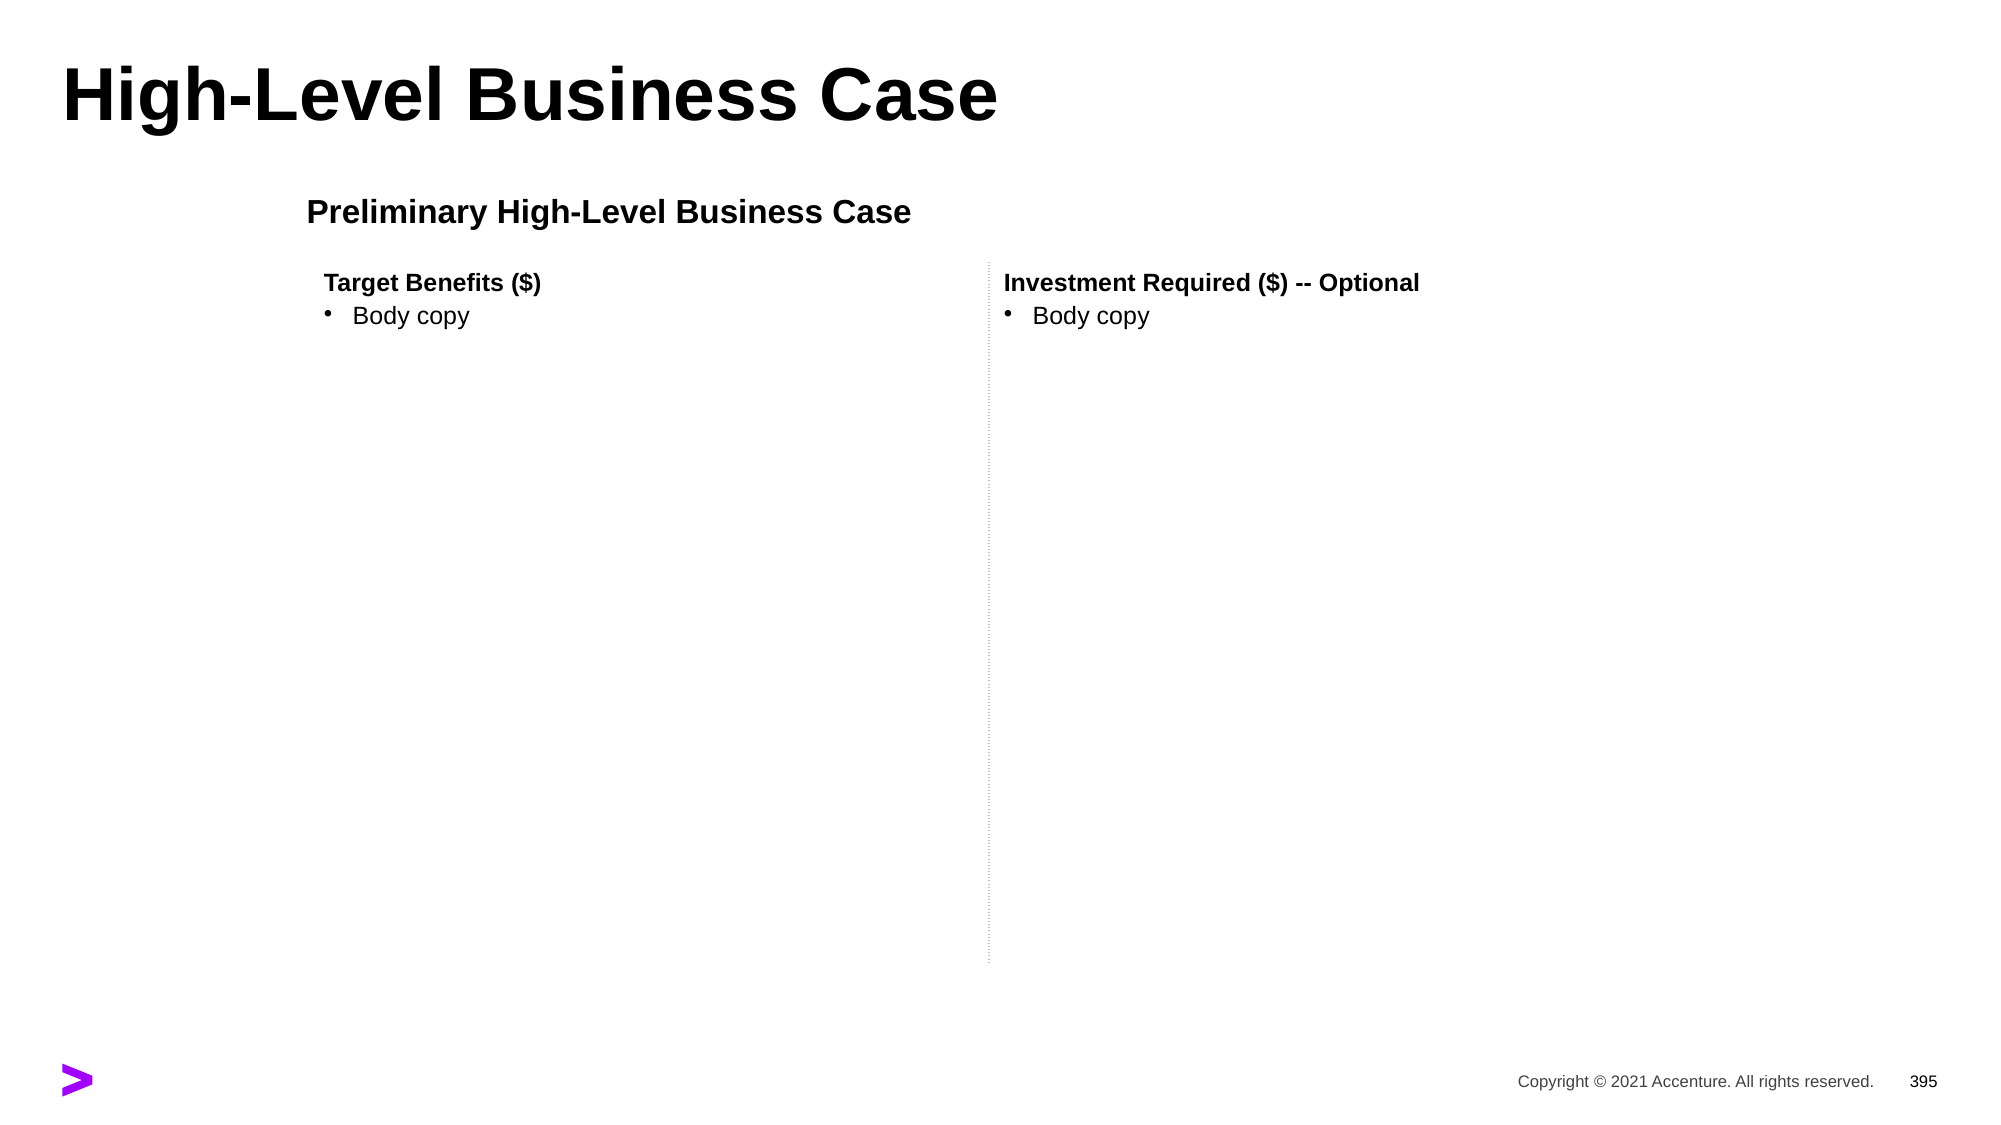

# High-Level Business Case
Preliminary High-Level Business Case
| Target Benefits ($) Body copy | Investment Required ($) -- Optional Body copy |
| --- | --- |
Copyright © 2021 Accenture. All rights reserved.
395